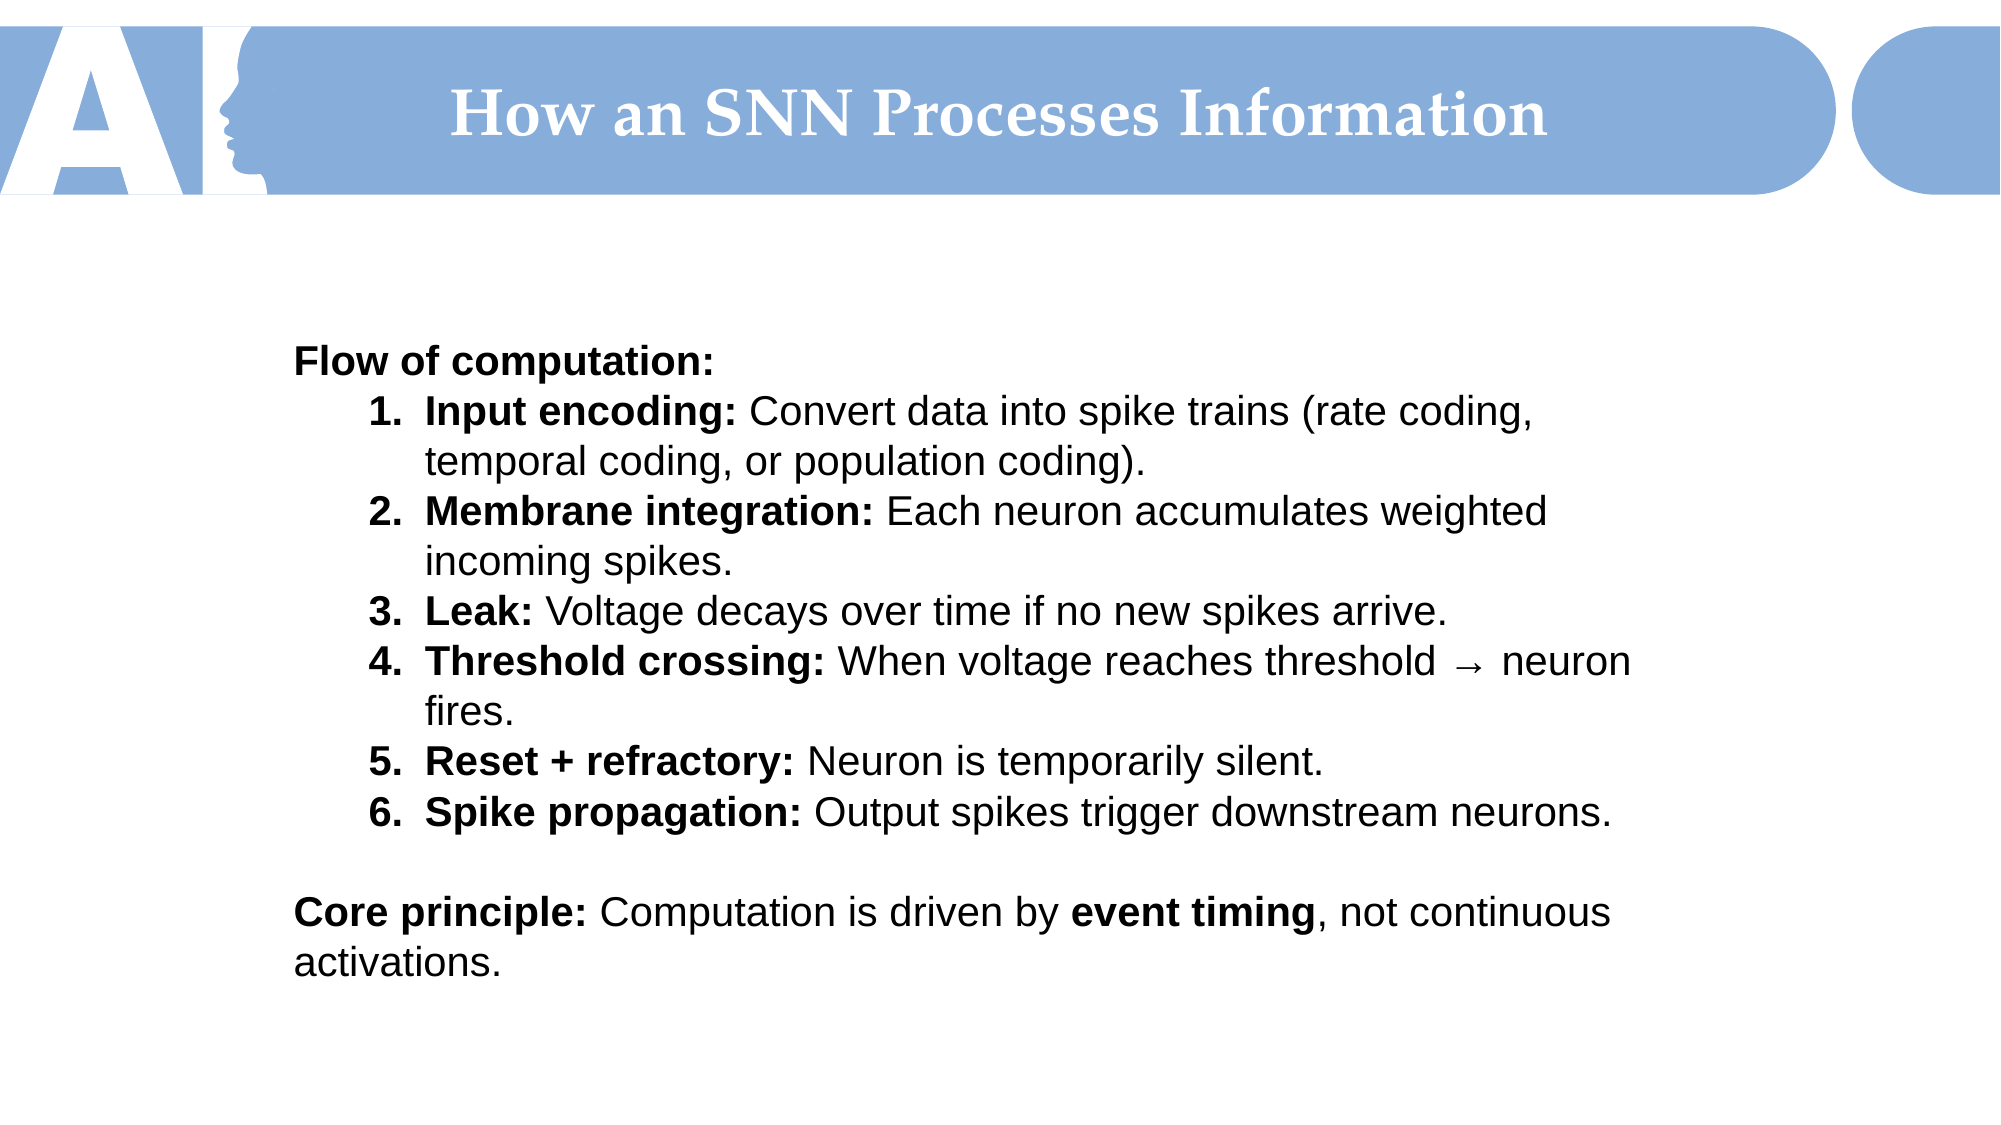

How an SNN Processes Information
Flow of computation:
Input encoding: Convert data into spike trains (rate coding, temporal coding, or population coding).
Membrane integration: Each neuron accumulates weighted incoming spikes.
Leak: Voltage decays over time if no new spikes arrive.
Threshold crossing: When voltage reaches threshold → neuron fires.
Reset + refractory: Neuron is temporarily silent.
Spike propagation: Output spikes trigger downstream neurons.

Core principle: Computation is driven by event timing, not continuous activations.